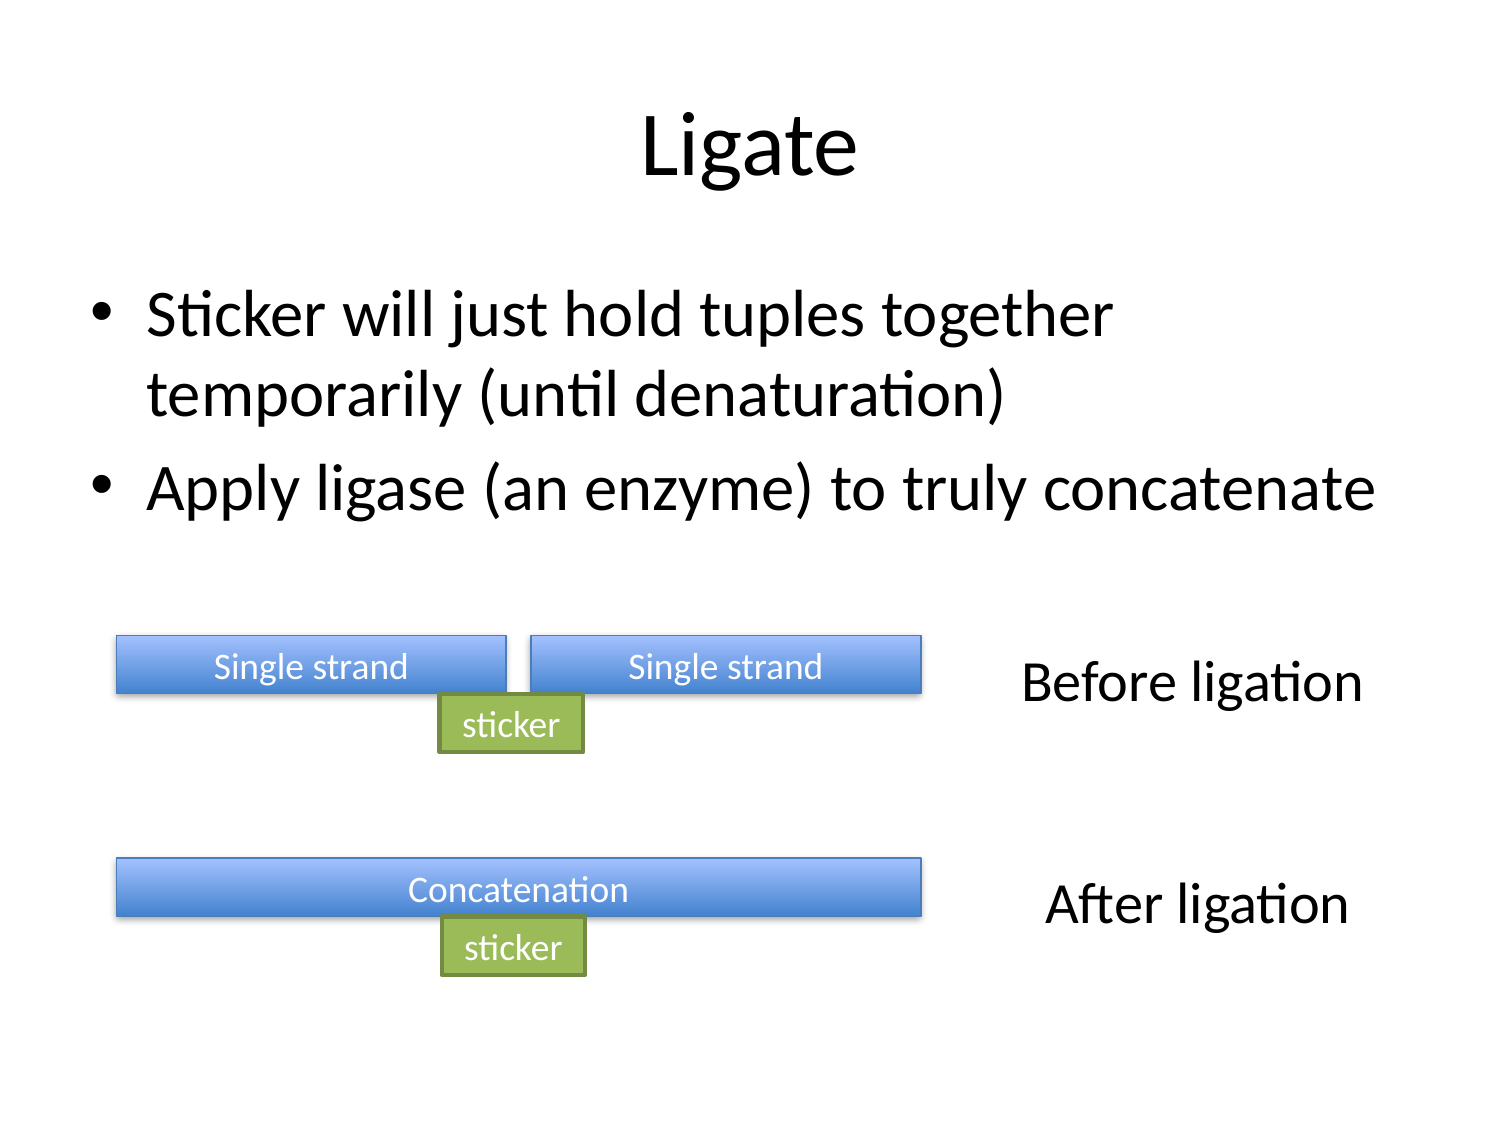

# Ligate
Sticker will just hold tuples together temporarily (until denaturation)
Apply ligase (an enzyme) to truly concatenate
Single strand
Single strand
Before ligation
sticker
Concatenation
After ligation
sticker